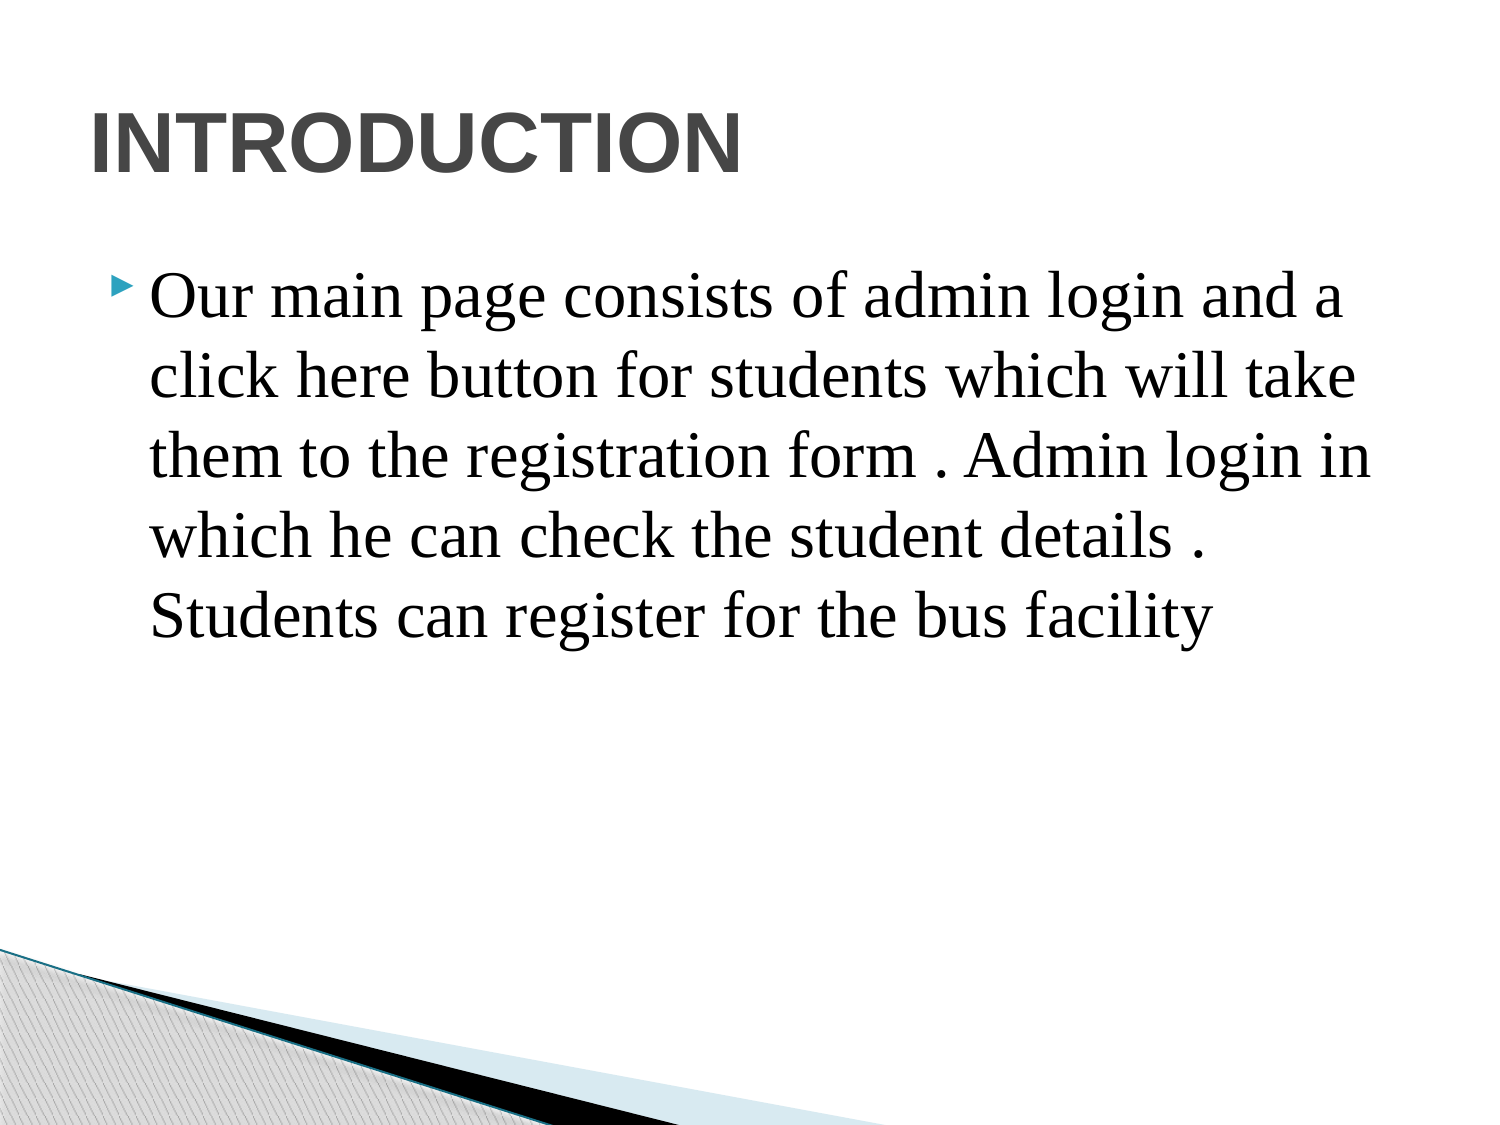

# INTRODUCTION
Our main page consists of admin login and a click here button for students which will take them to the registration form . Admin login in which he can check the student details . Students can register for the bus facility